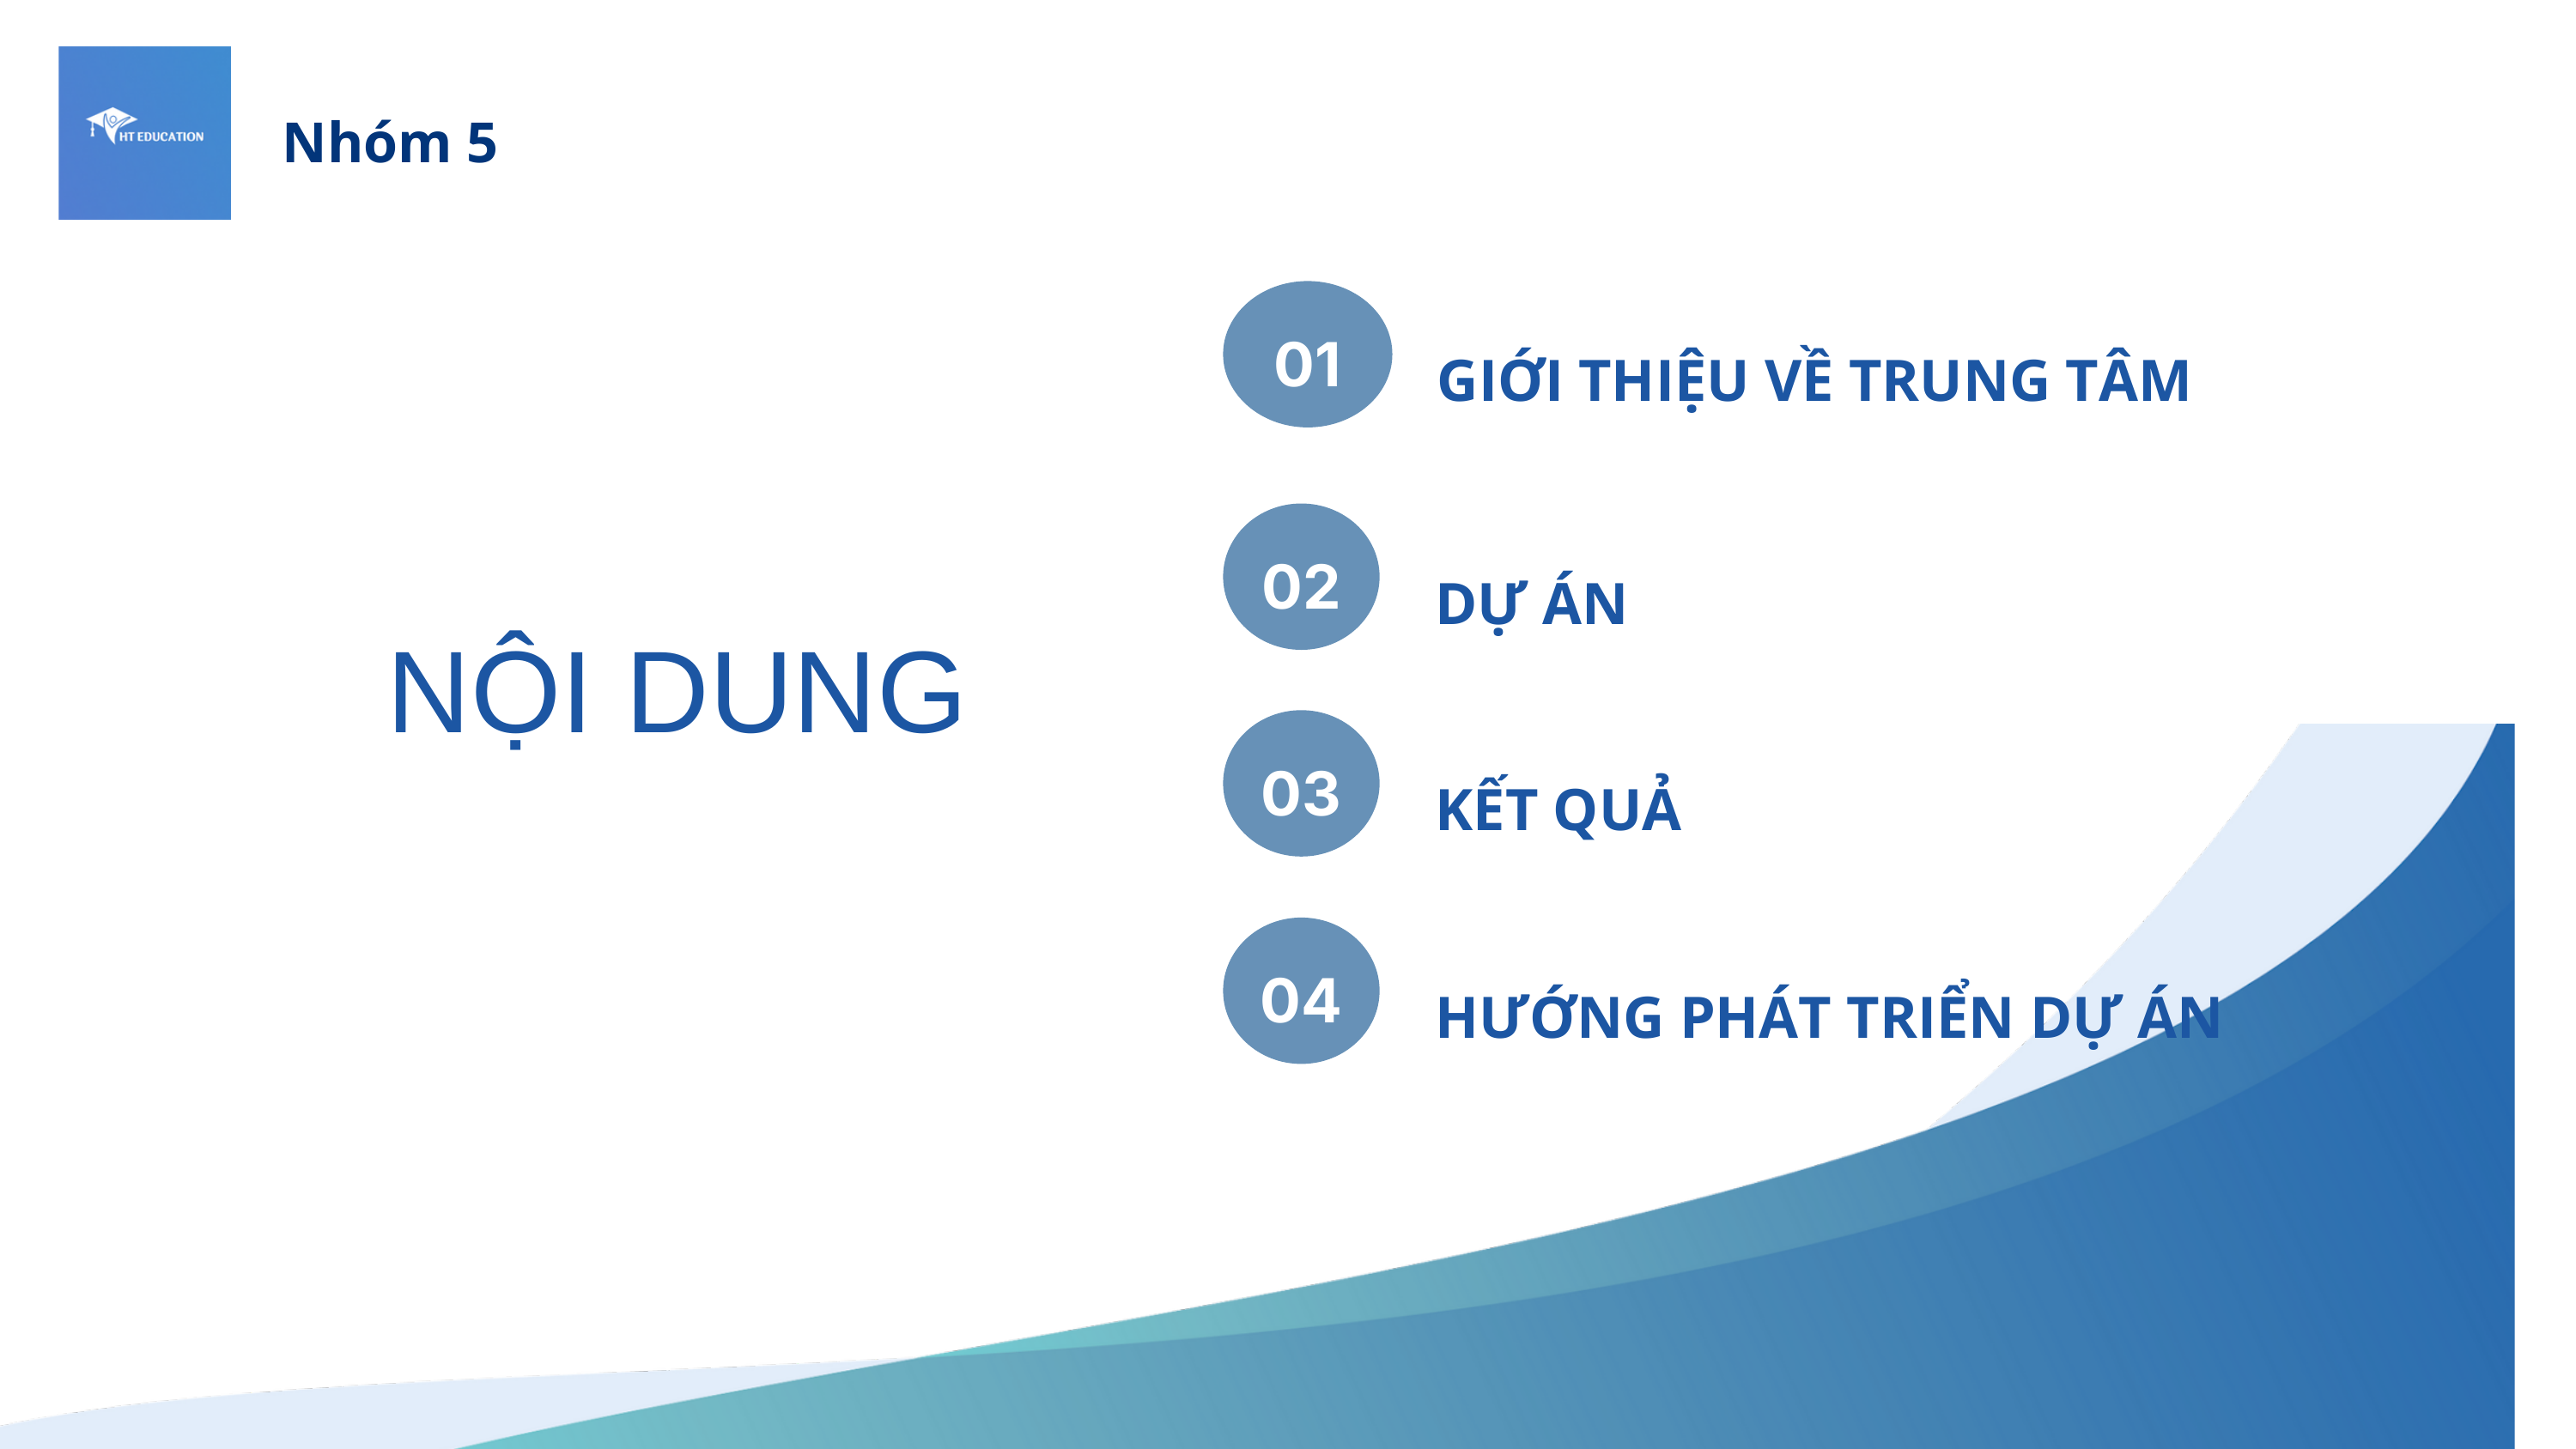

Nhóm 5

01
GIỚI THIỆU VỀ TRUNG TÂM

02
DỰ ÁN
NỘI DUNG

03

KẾT QUẢ

04
HƯỚNG PHÁT TRIỂN DỰ ÁN